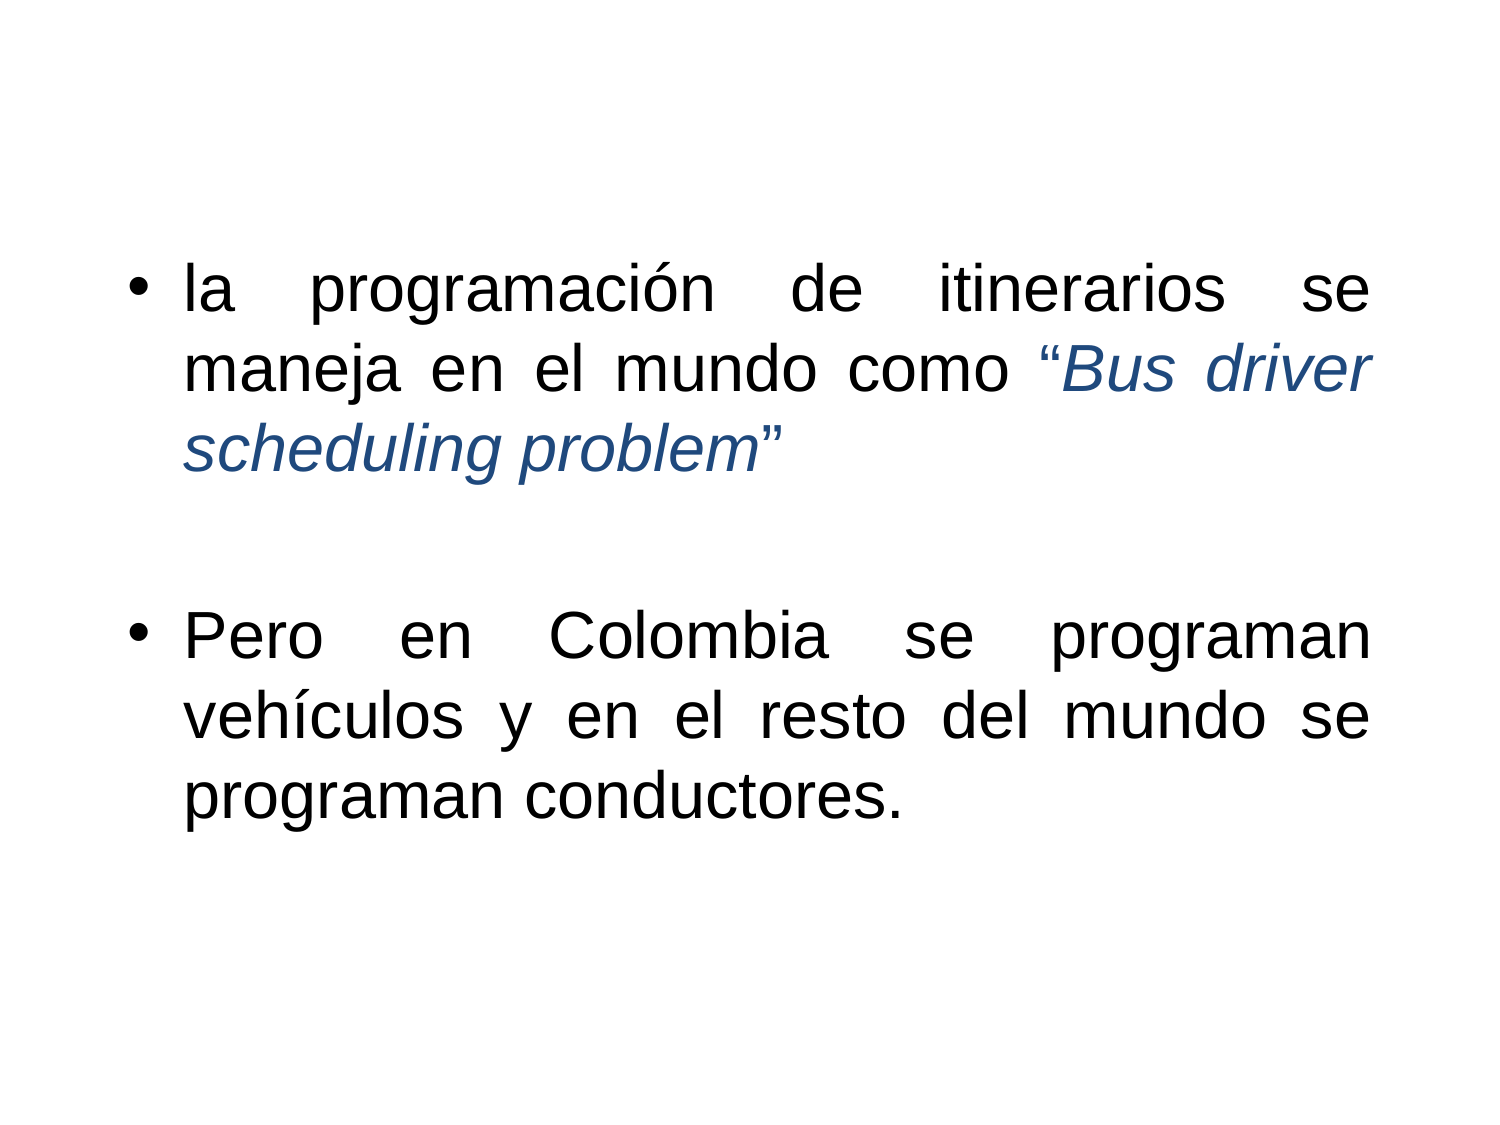

la programación de itinerarios se maneja en el mundo como “Bus driver scheduling problem”

Pero en Colombia se programan vehículos y en el resto del mundo se programan conductores.